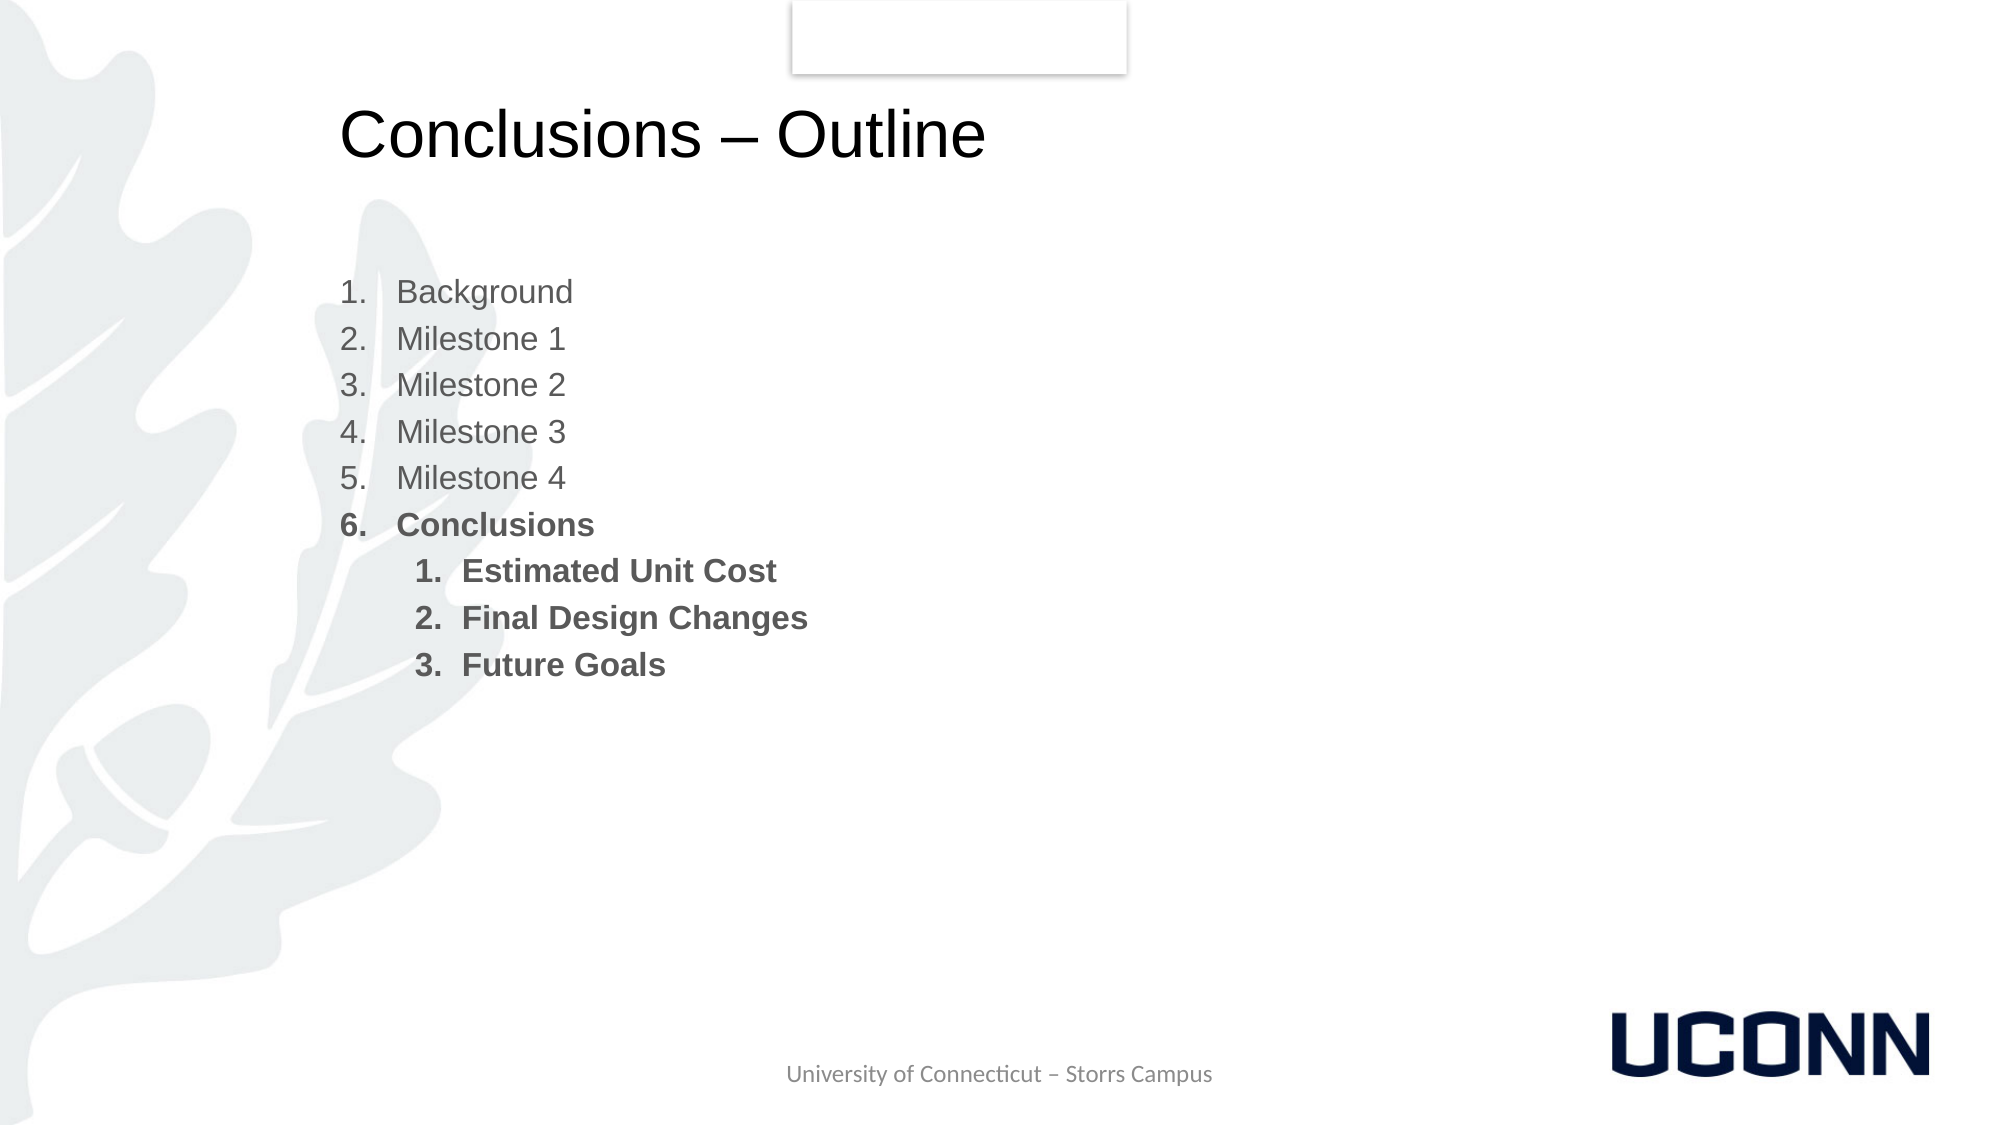

# Conclusions – Outline
Background
Milestone 1
Milestone 2
Milestone 3
Milestone 4
Conclusions
Estimated Unit Cost
Final Design Changes
Future Goals

University of Connecticut – Storrs Campus